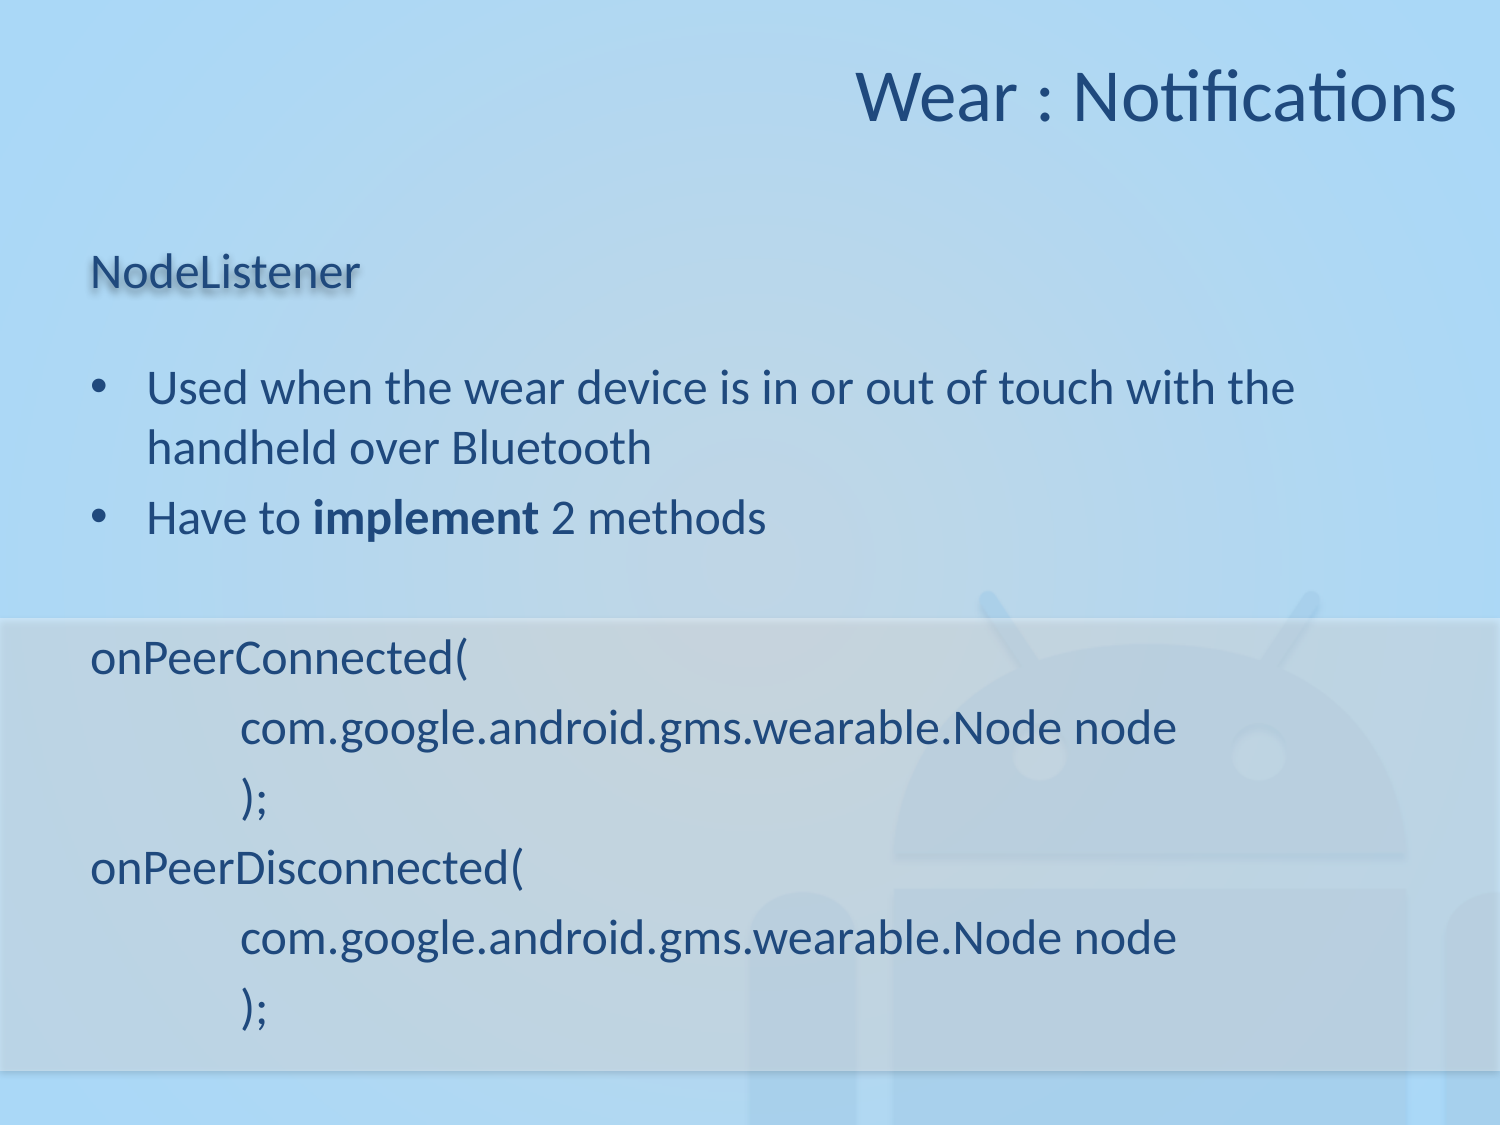

Wear : Notifications
# NodeListener
Used when the wear device is in or out of touch with the handheld over Bluetooth
Have to implement 2 methods

onPeerConnected(
	com.google.android.gms.wearable.Node node
	);
onPeerDisconnected(
	com.google.android.gms.wearable.Node node
	);